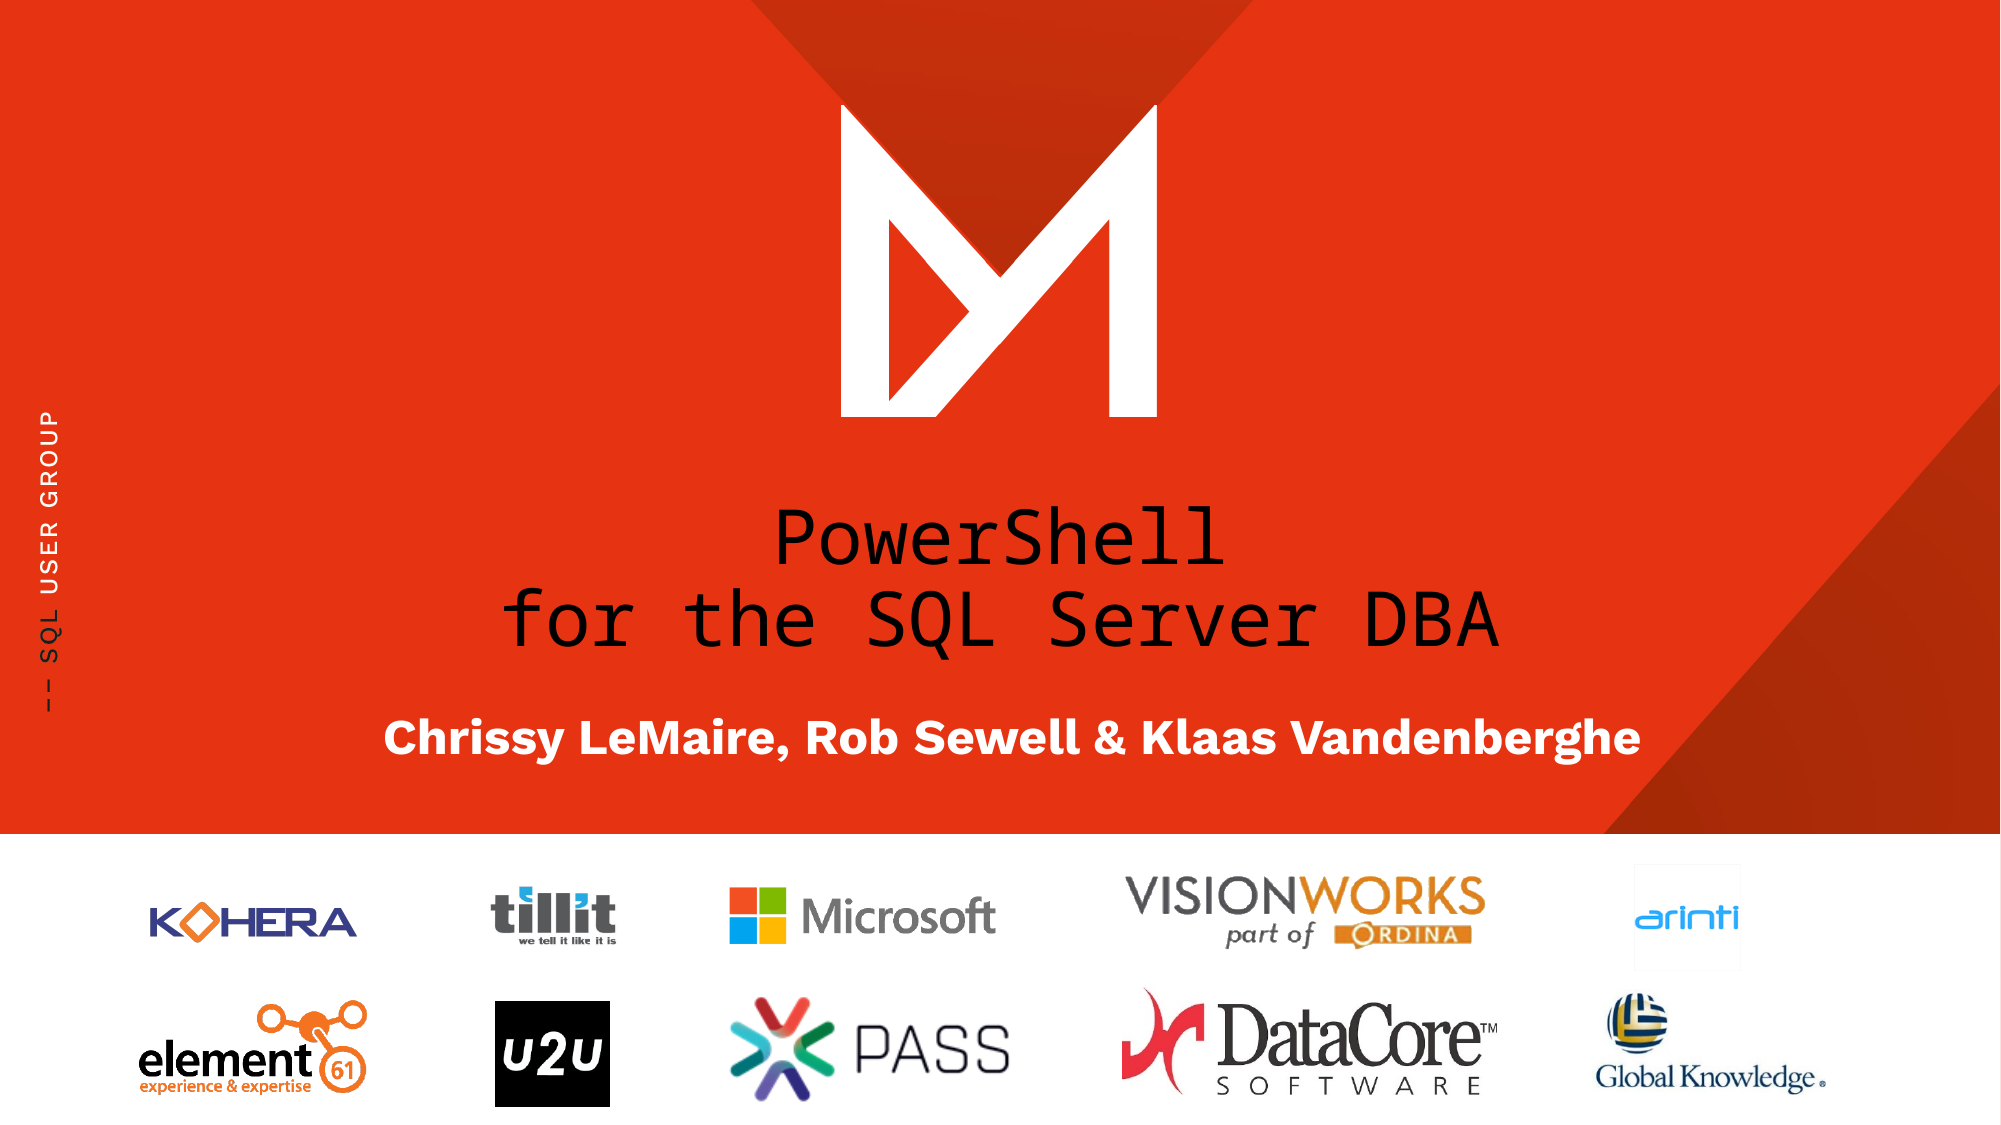

# PowerShell for the SQL Server DBA
Chrissy LeMaire, Rob Sewell & Klaas Vandenberghe